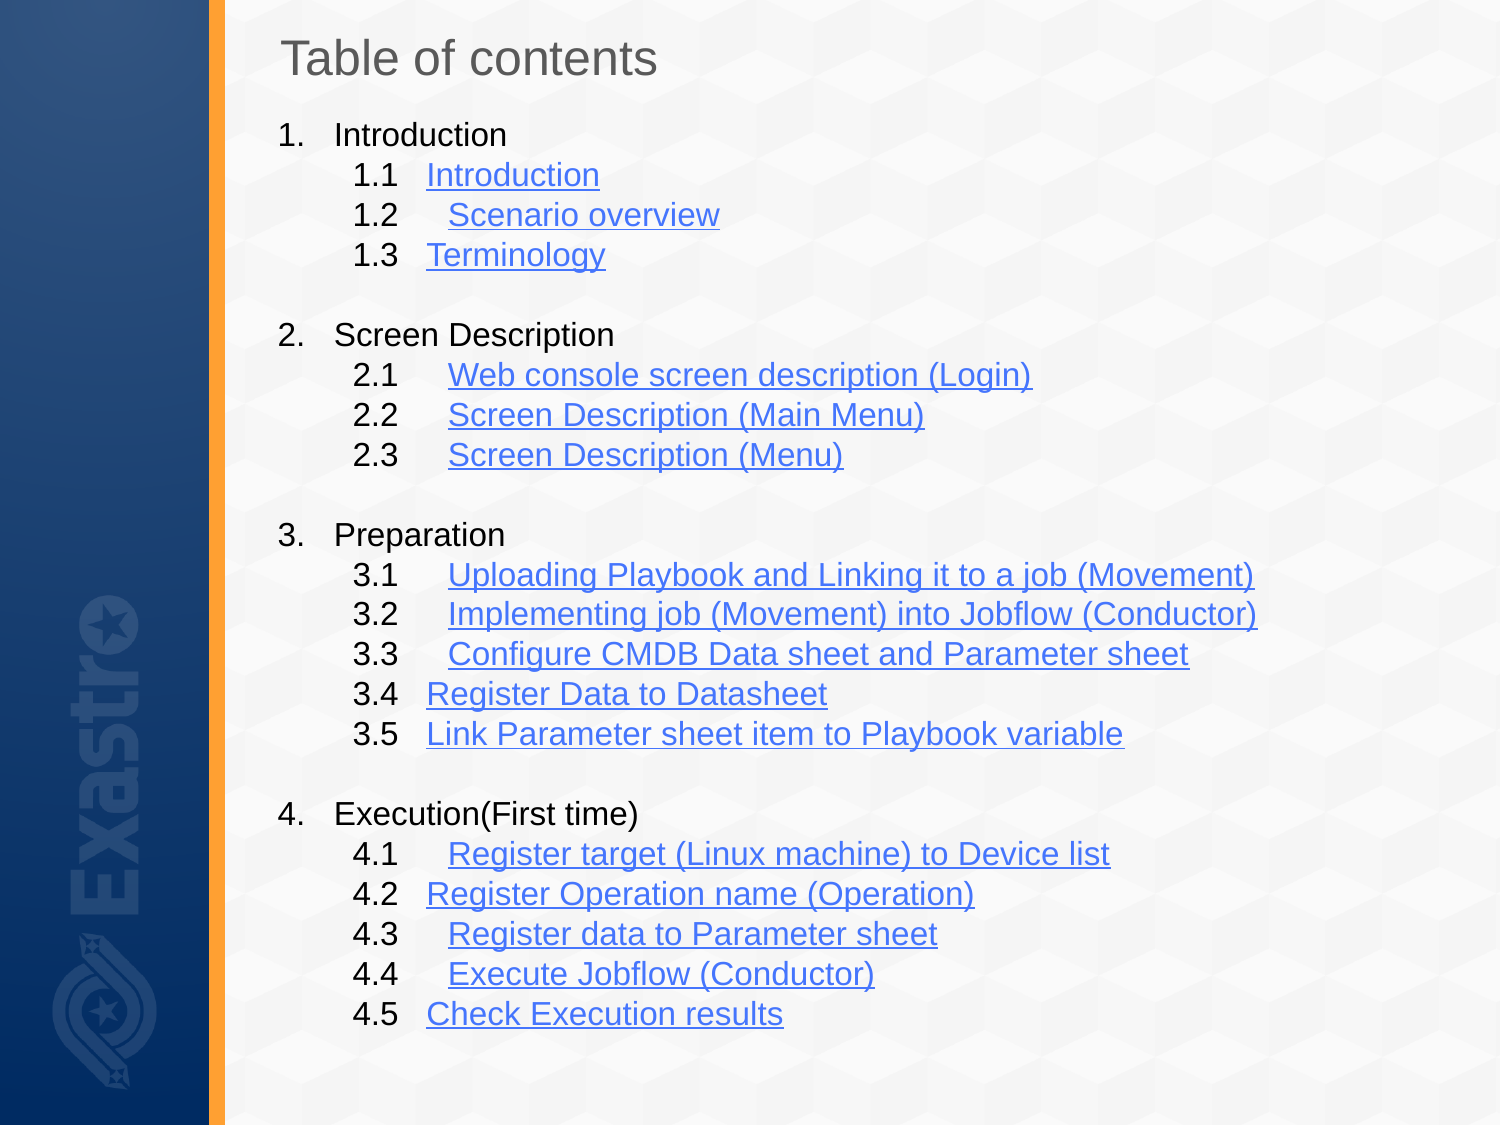

# Table of contents
Introduction
1.1   Introduction
1.2　Scenario overview
1.3   Terminology

Screen Description
2.1　Web console screen description (Login)
2.2　Screen Description (Main Menu)
2.3　Screen Description (Menu)

Preparation
3.1　Uploading Playbook and Linking it to a job (Movement)
3.2　Implementing job (Movement) into Jobflow (Conductor)
3.3　Configure CMDB Data sheet and Parameter sheet
3.4   Register Data to Datasheet
3.5   Link Parameter sheet item to Playbook variable

Execution(First time)
4.1　Register target (Linux machine) to Device list
4.2   Register Operation name (Operation)
4.3　Register data to Parameter sheet
4.4　Execute Jobflow (Conductor)
4.5   Check Execution results